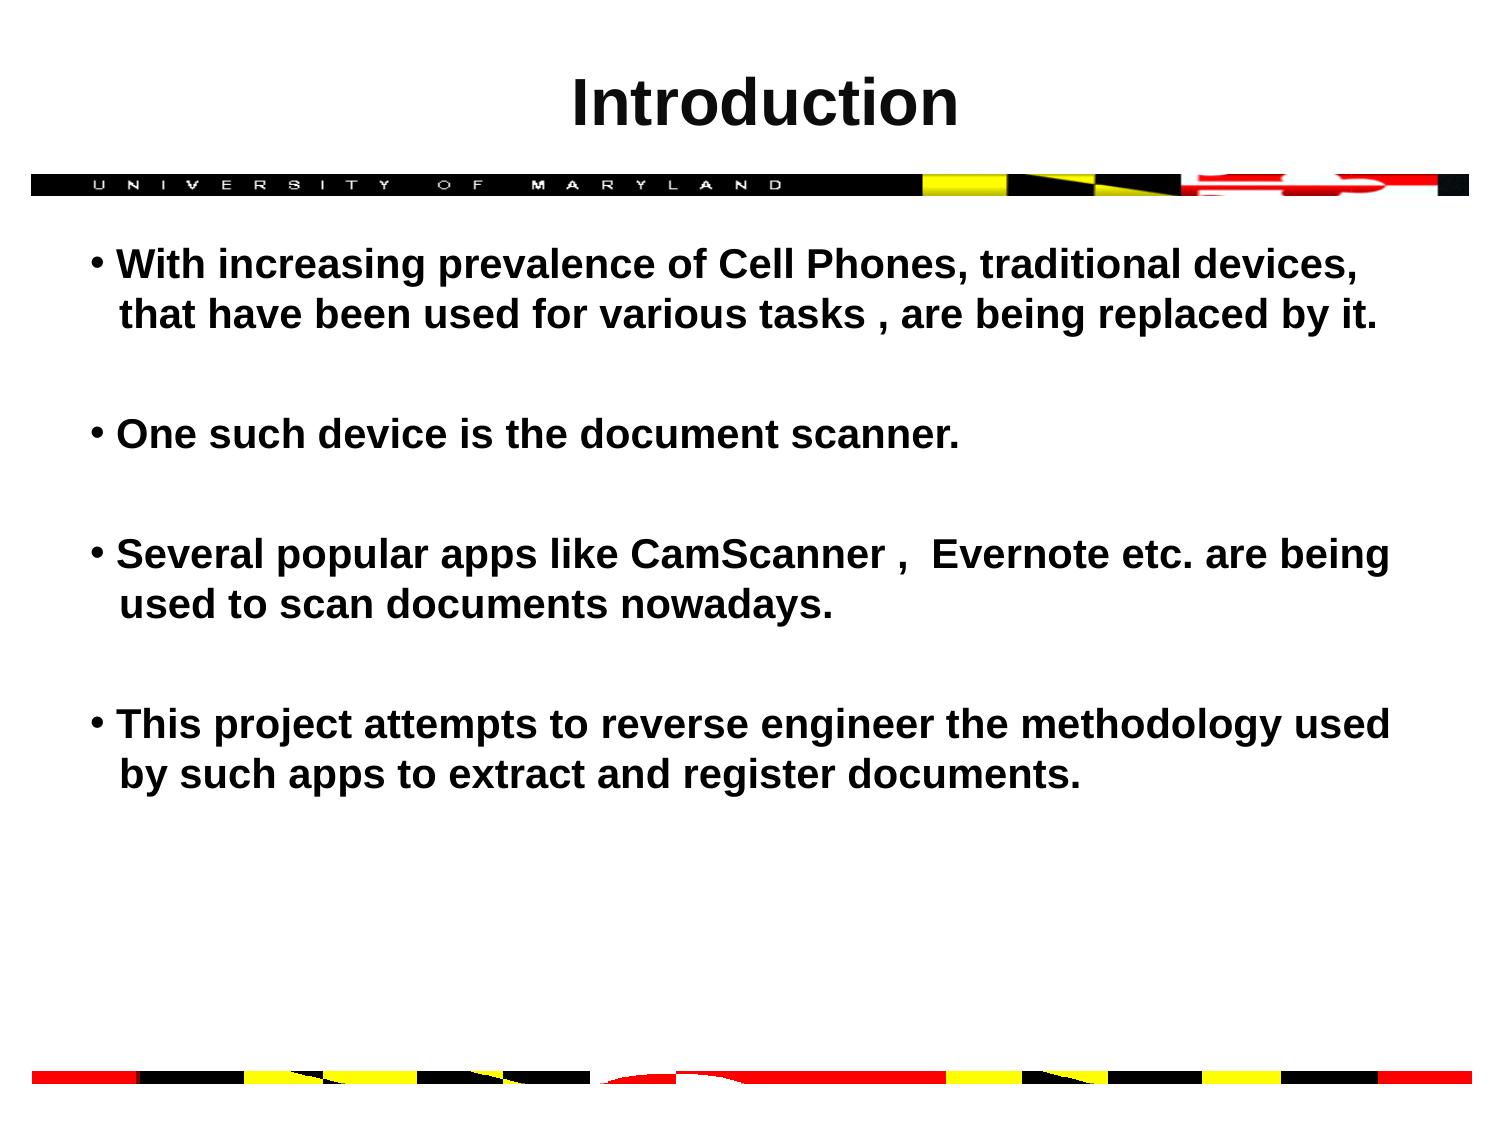

# Introduction
 With increasing prevalence of Cell Phones, traditional devices,
  that have been used for various tasks , are being replaced by it.

 One such device is the document scanner.

 Several popular apps like CamScanner ,  Evernote etc. are being
  used to scan documents nowadays.

 This project attempts to reverse engineer the methodology used
  by such apps to extract and register documents.